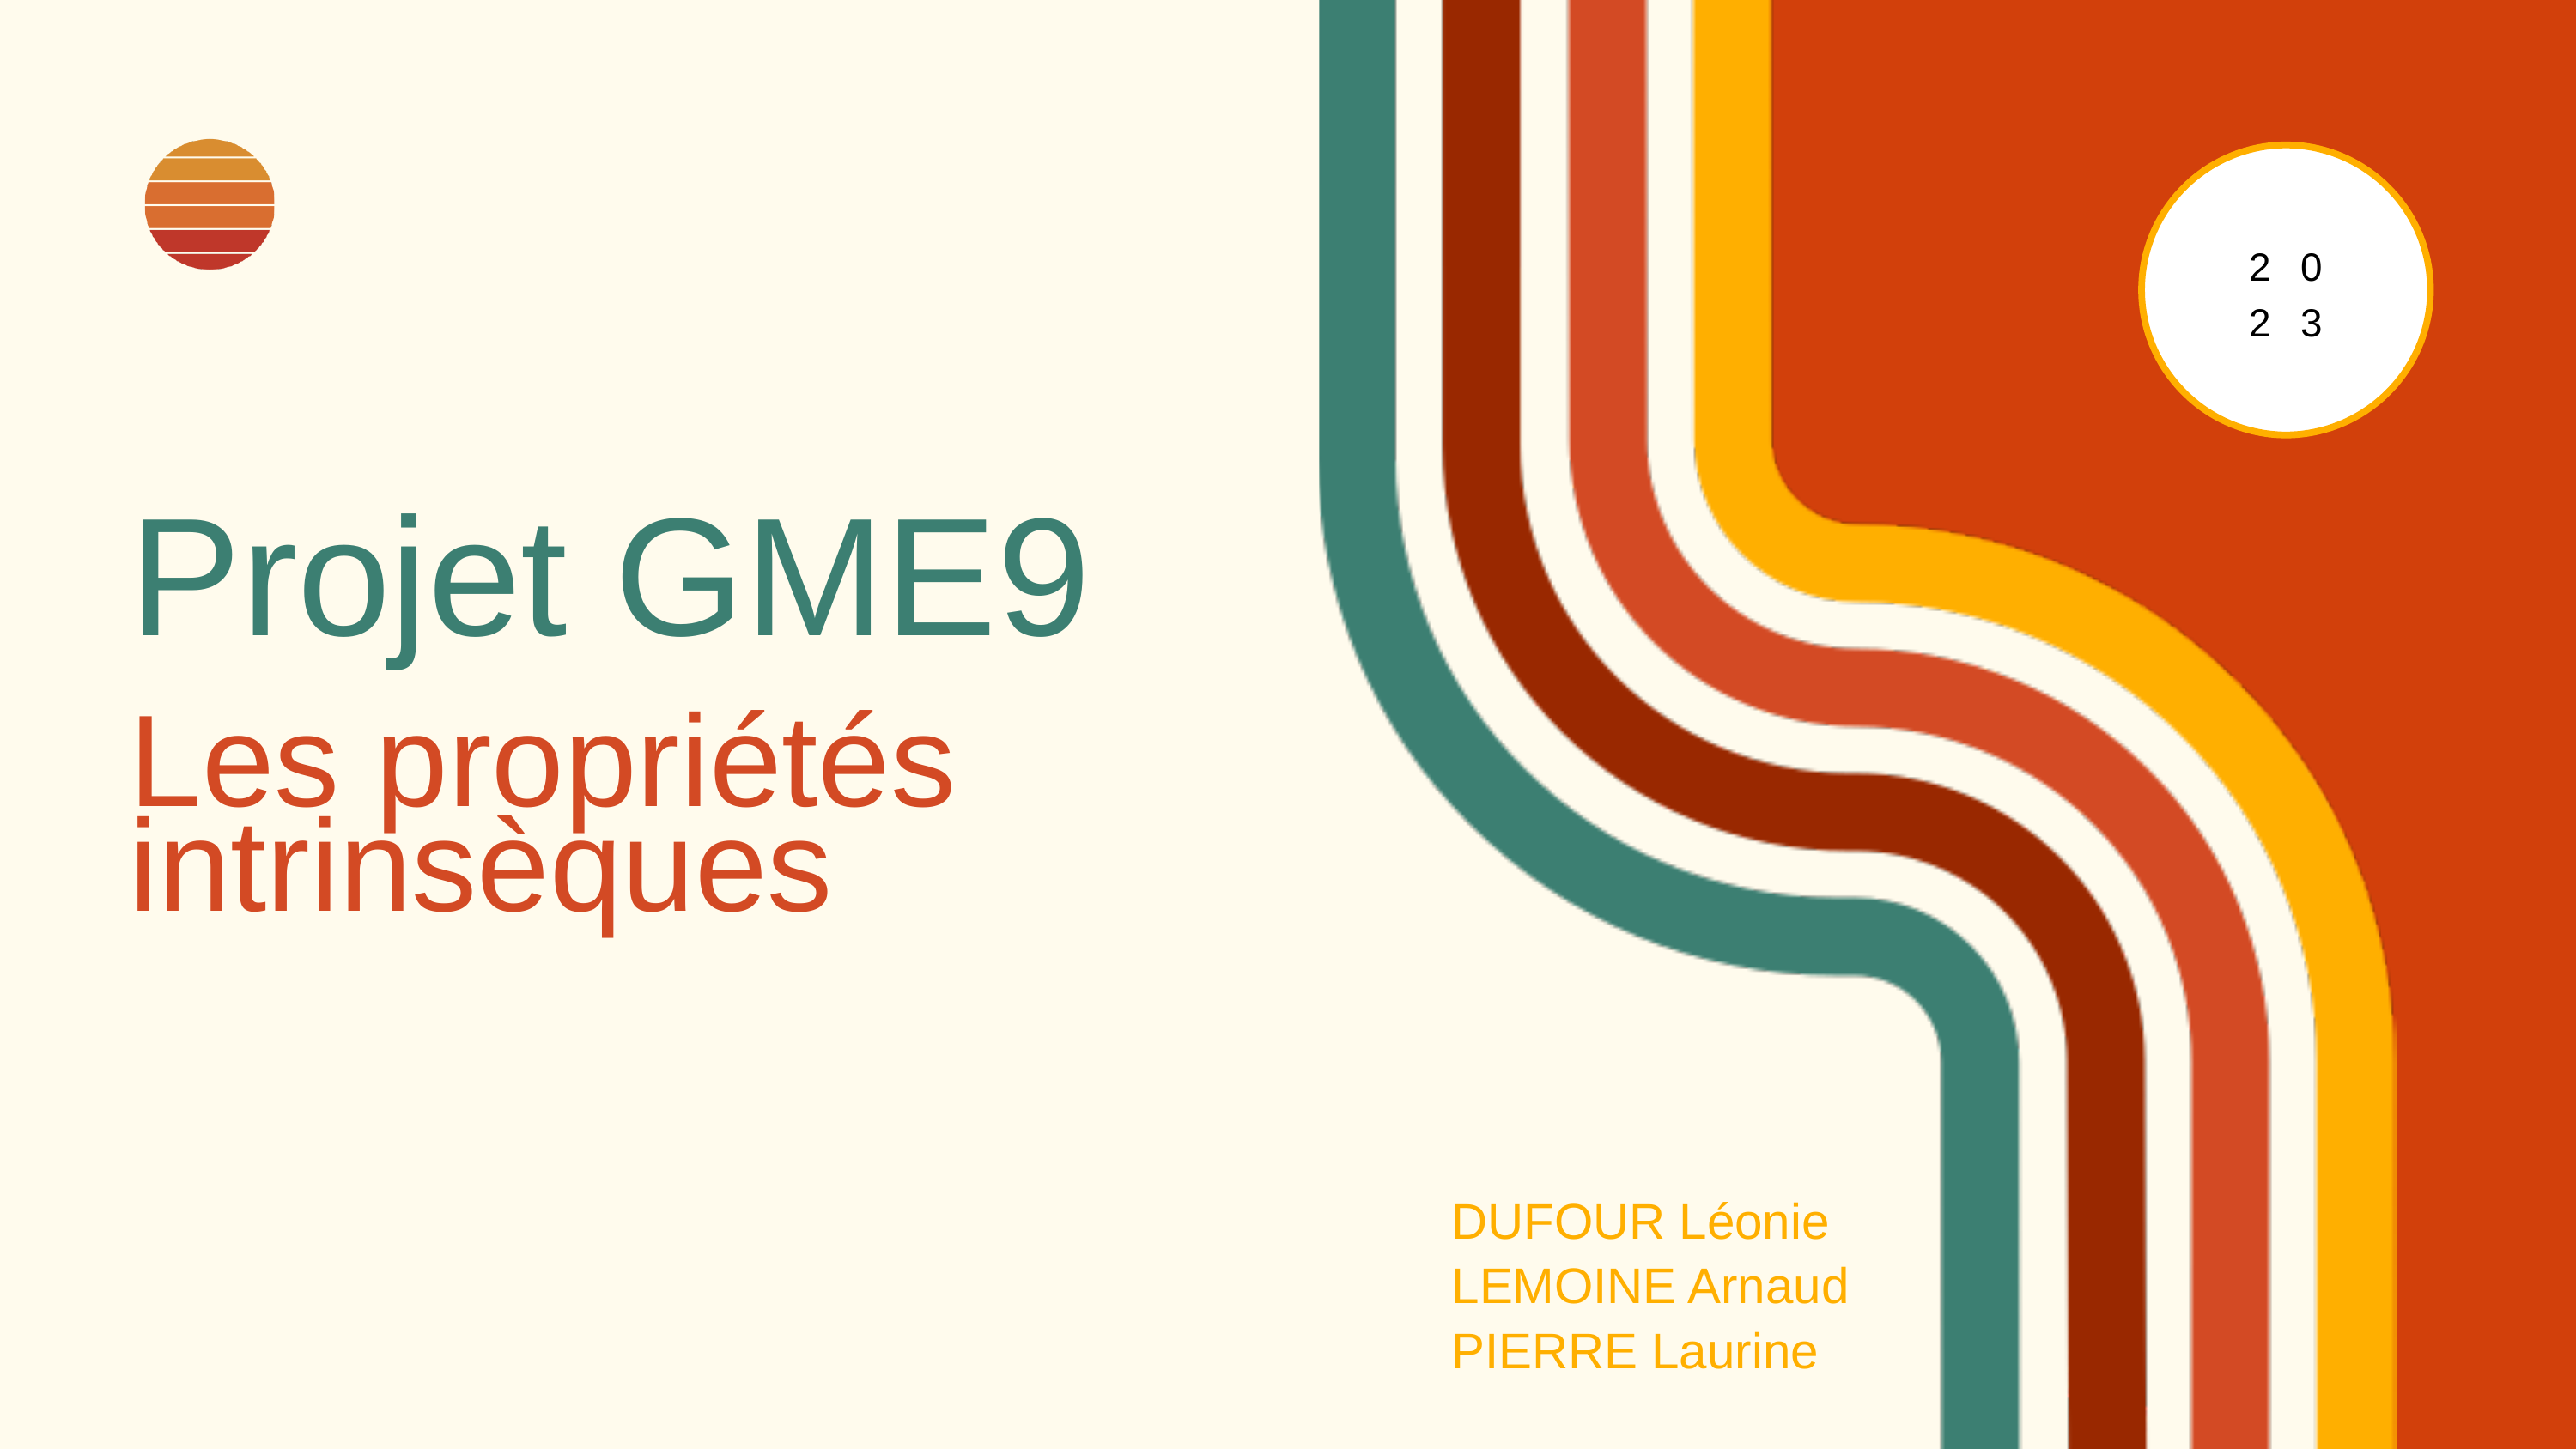

20
23
Projet GME9
Les propriétés intrinsèques
DUFOUR Léonie
LEMOINE Arnaud
PIERRE Laurine